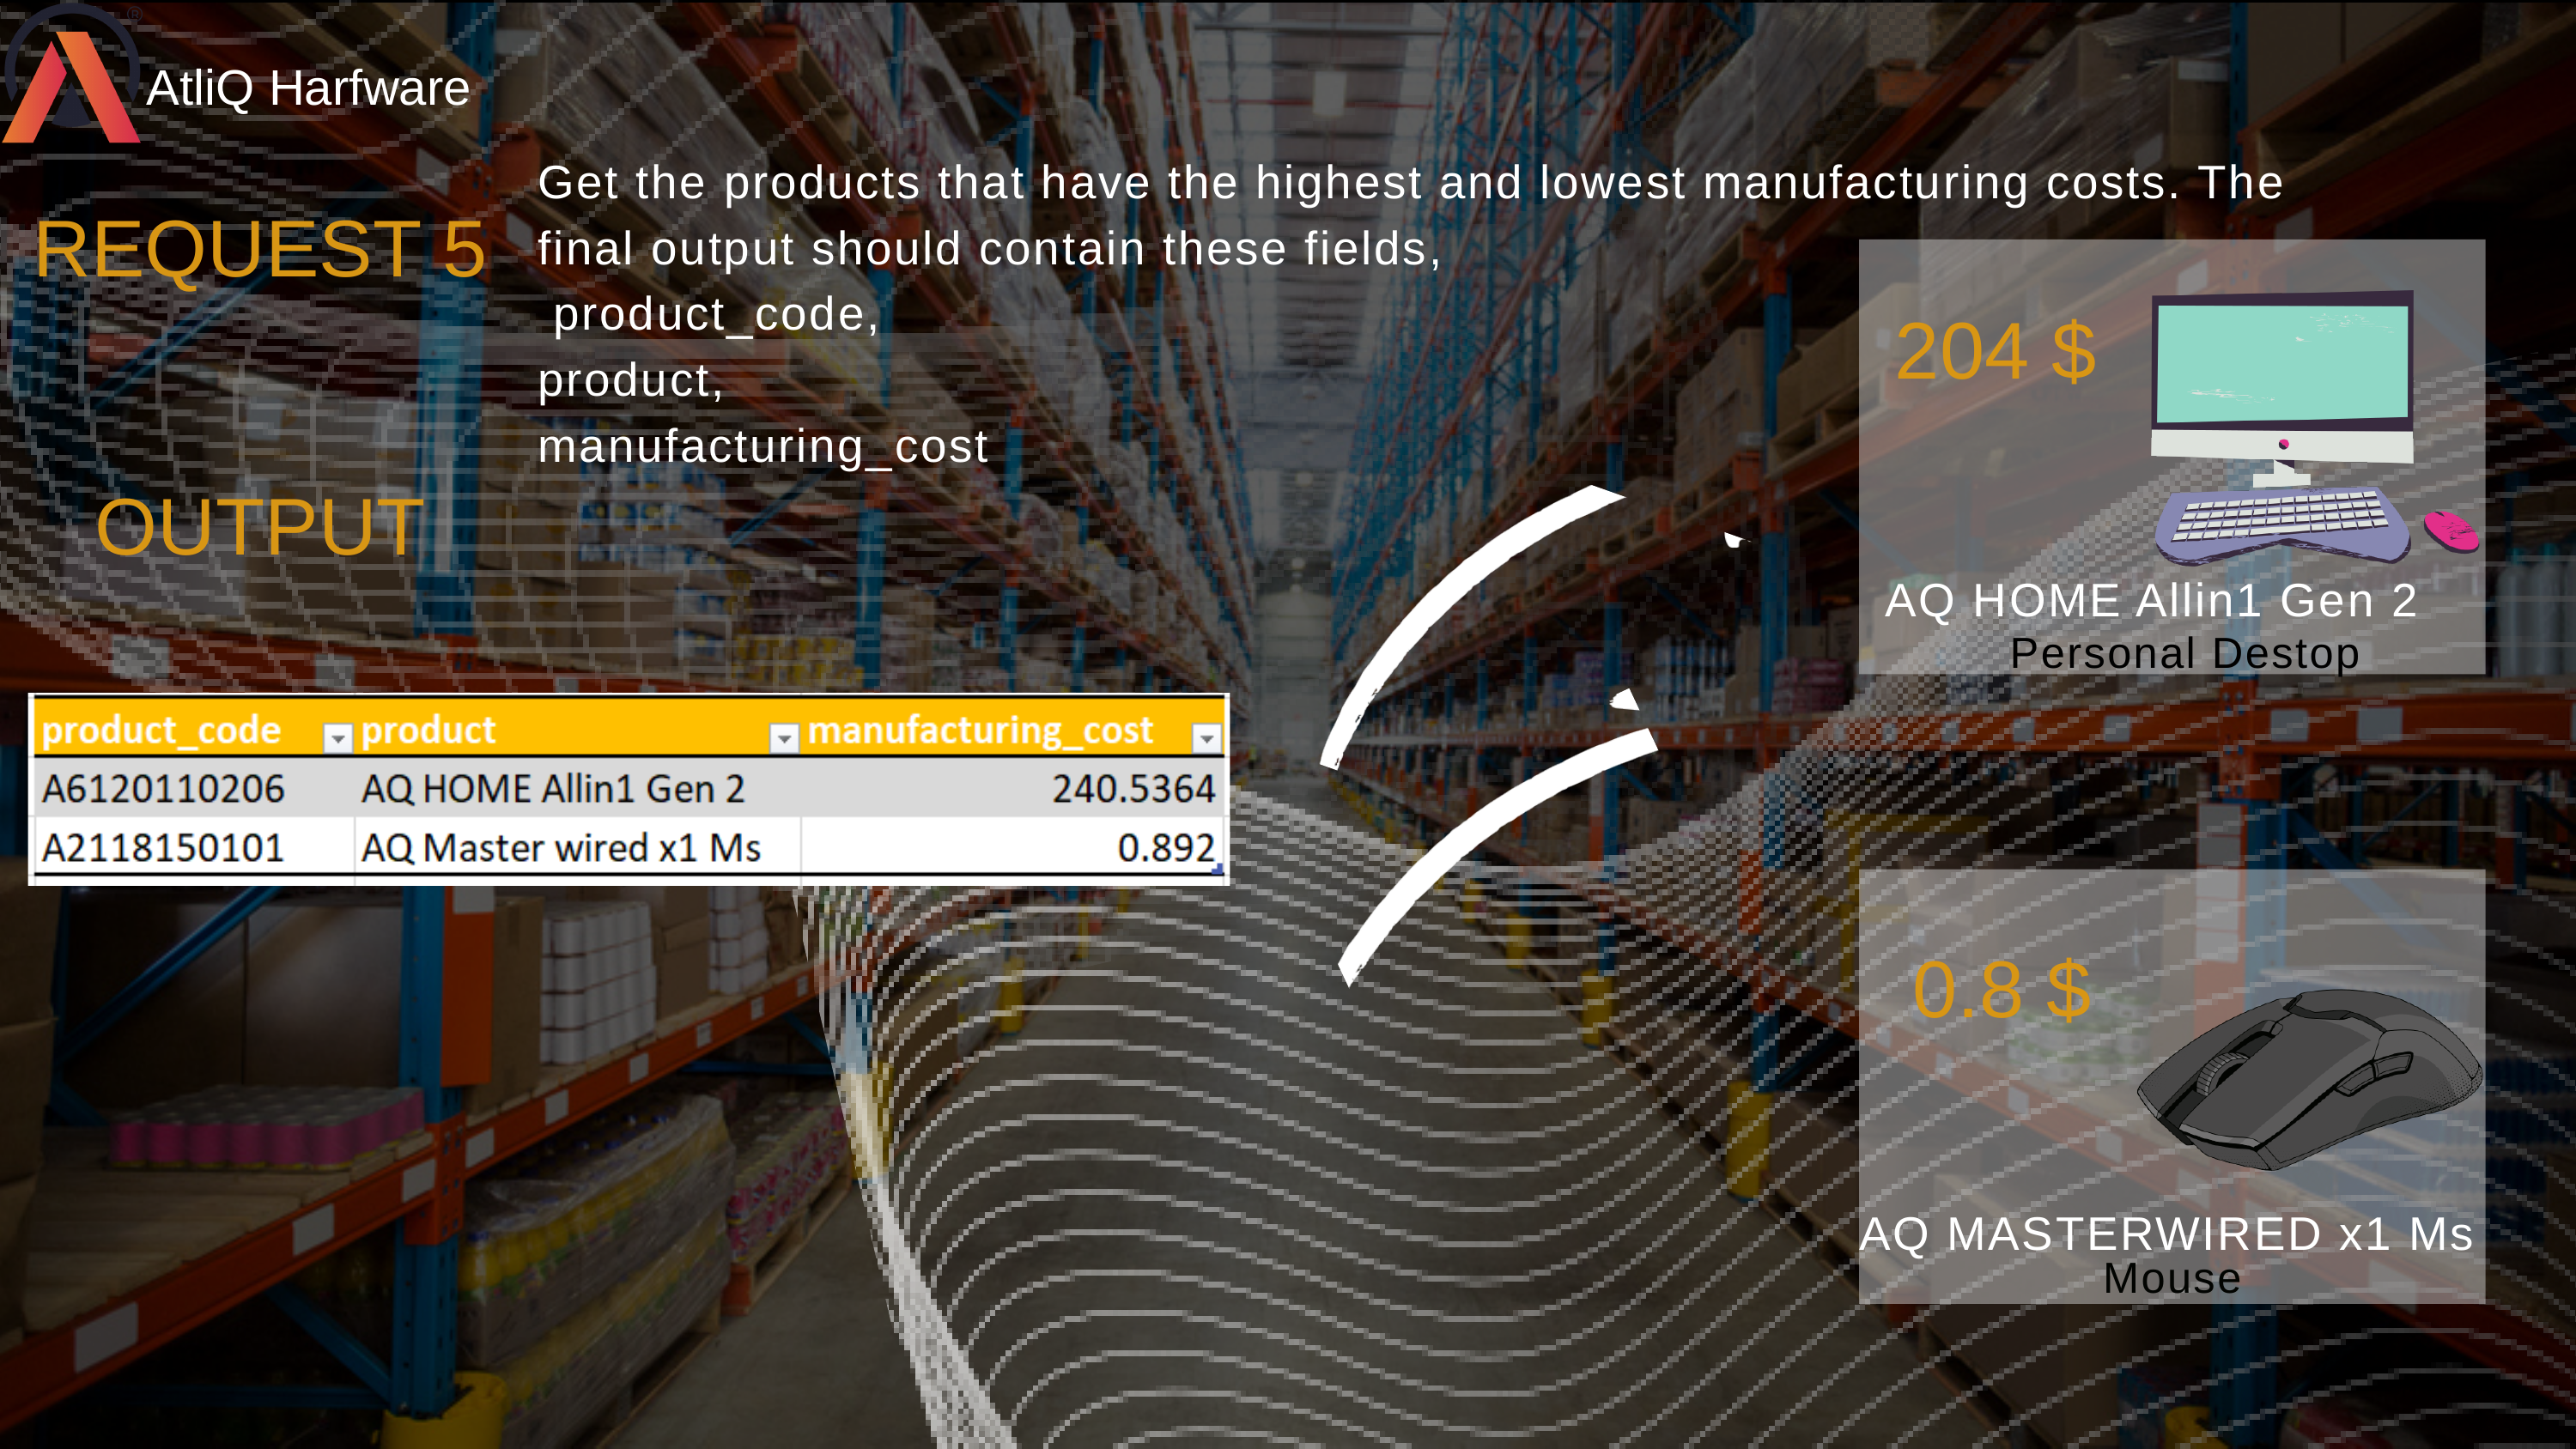

AtliQ Harfware

Get the products that have the highest and lowest manufacturing costs. The final output should contain these fields,
 product_code,
product,
manufacturing_cost
REQUEST 5

204 $

AQ HOME Allin1 Gen 2
Personal Destop
OUTPUT

0.8 $

AQ MASTERWIRED x1 Ms
Mouse